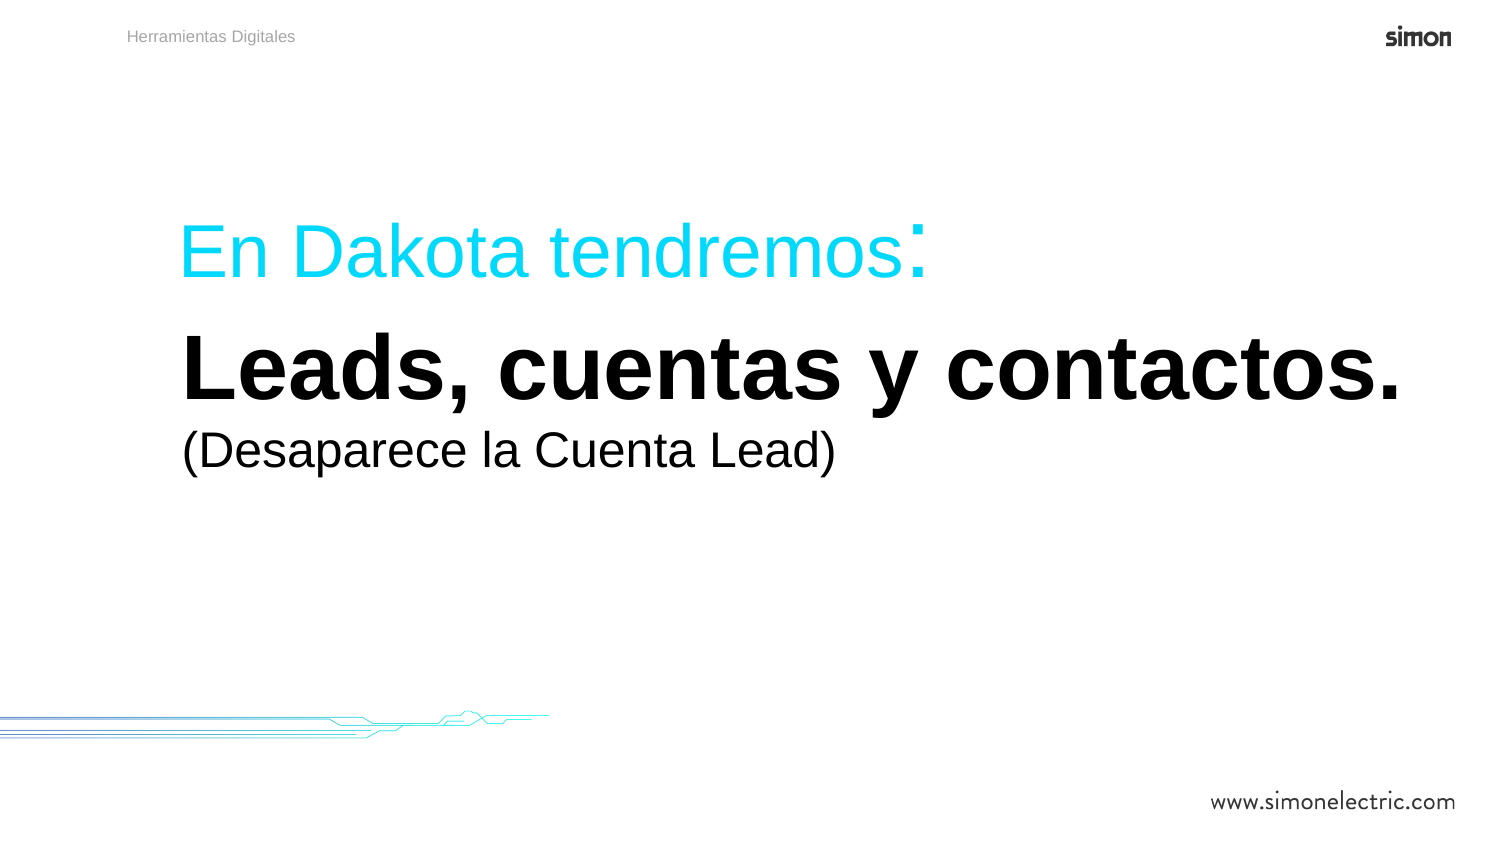

En Dakota tendremos:
Leads, cuentas y contactos.
(Desaparece la Cuenta Lead)